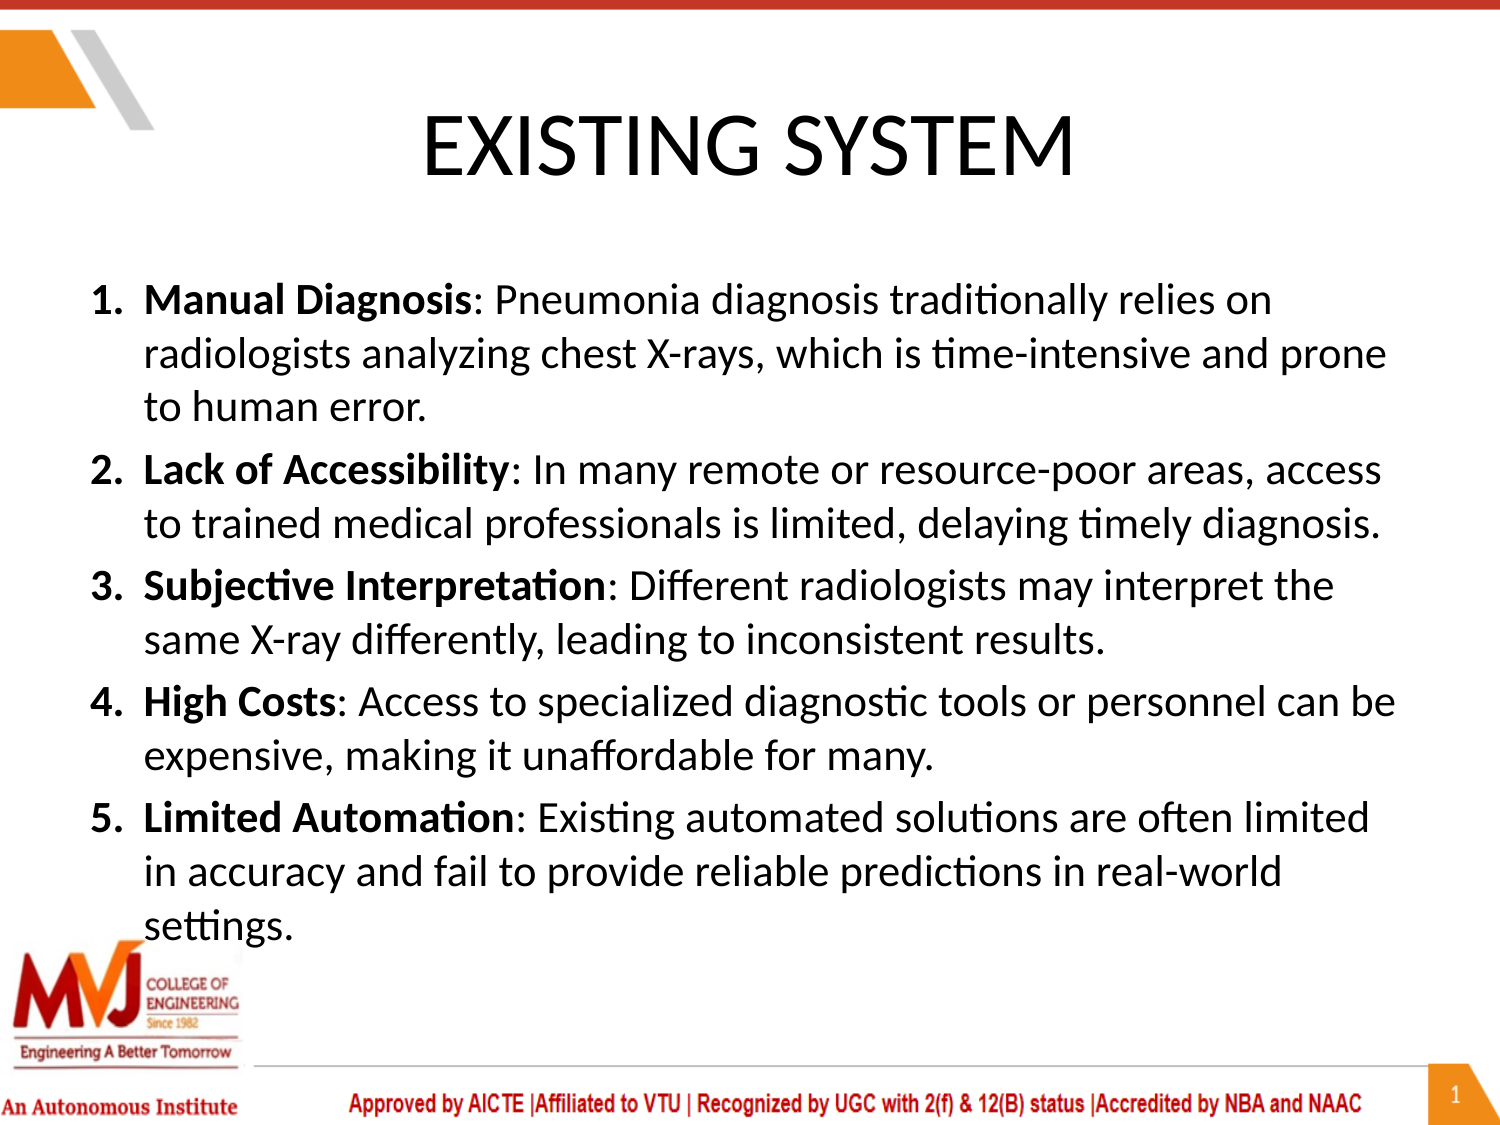

# EXISTING SYSTEM
Manual Diagnosis: Pneumonia diagnosis traditionally relies on radiologists analyzing chest X-rays, which is time-intensive and prone to human error.
Lack of Accessibility: In many remote or resource-poor areas, access to trained medical professionals is limited, delaying timely diagnosis.
Subjective Interpretation: Different radiologists may interpret the same X-ray differently, leading to inconsistent results.
High Costs: Access to specialized diagnostic tools or personnel can be expensive, making it unaffordable for many.
Limited Automation: Existing automated solutions are often limited in accuracy and fail to provide reliable predictions in real-world settings.